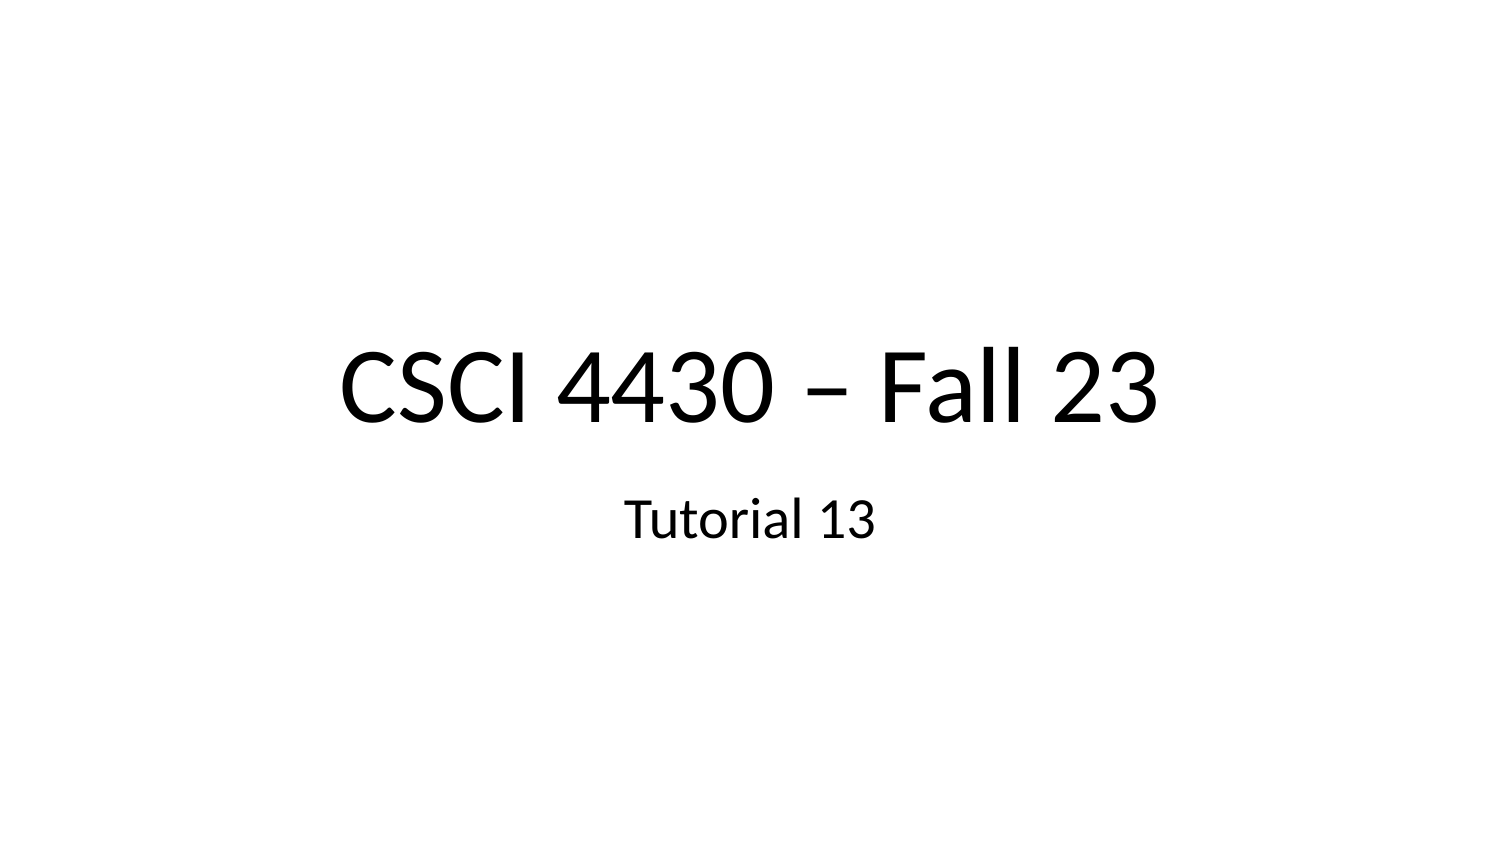

# CSCI 4430 – Fall 23
Tutorial 13